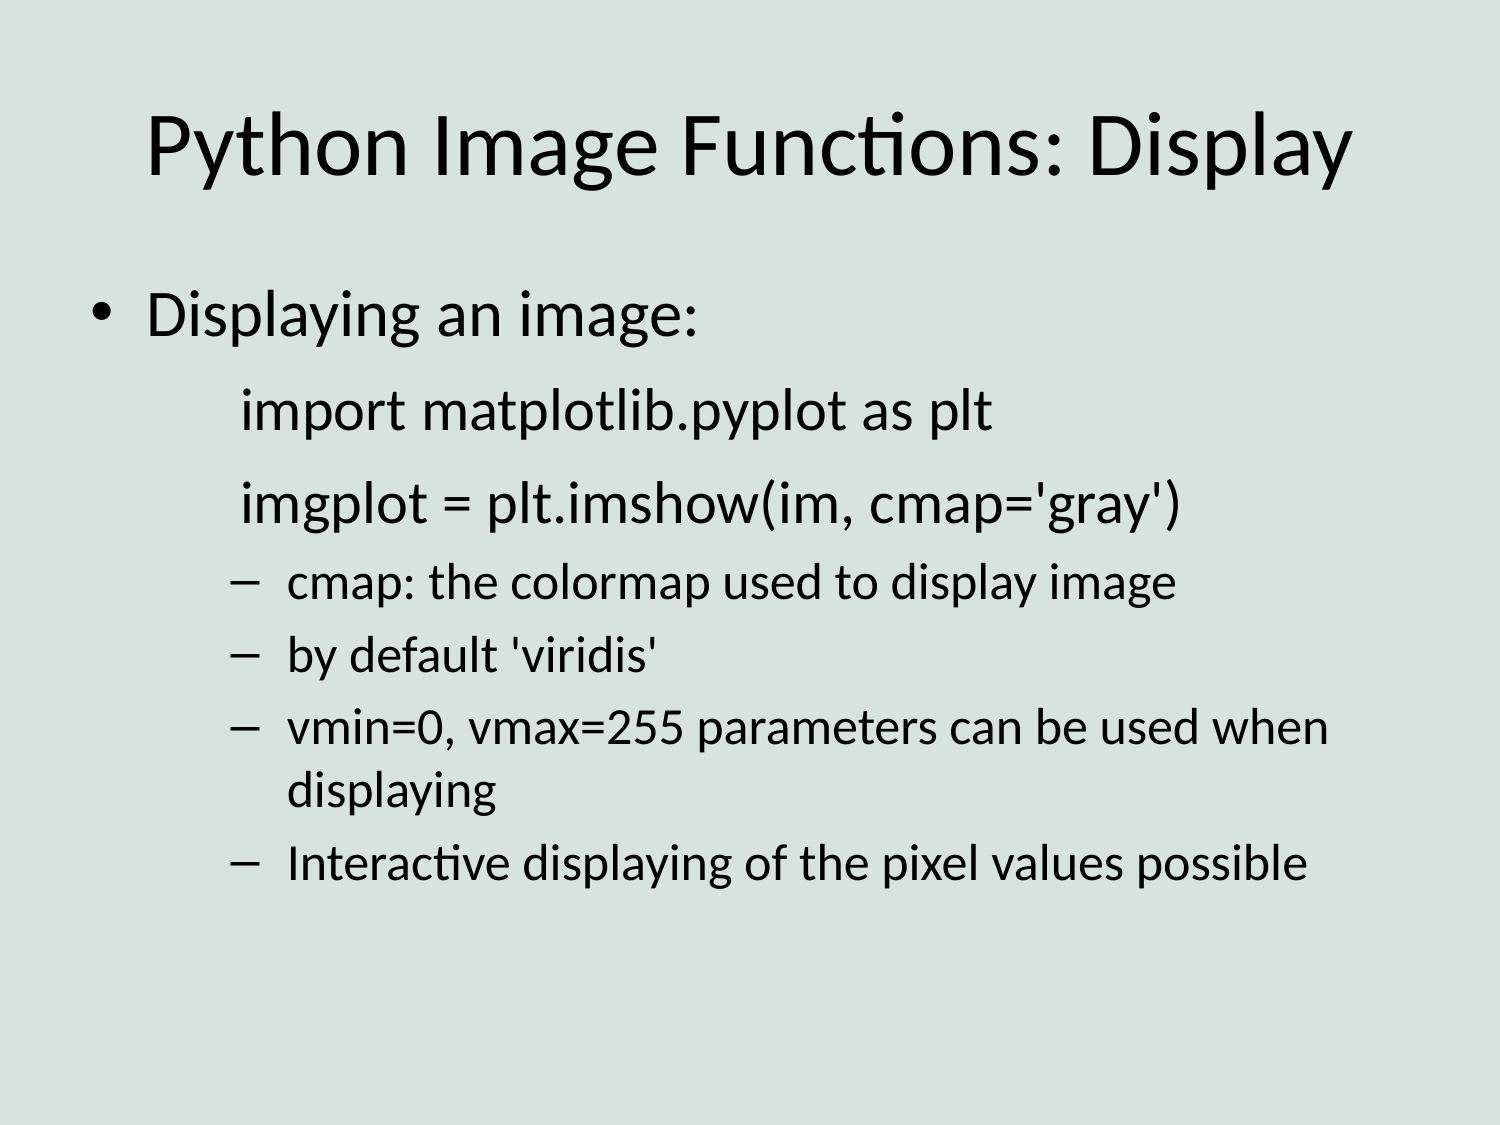

# Python Image Functions: Display
Displaying an image:
	import matplotlib.pyplot as plt
	imgplot = plt.imshow(im, cmap='gray')
cmap: the colormap used to display image
by default 'viridis'
vmin=0, vmax=255 parameters can be used when displaying
Interactive displaying of the pixel values possible